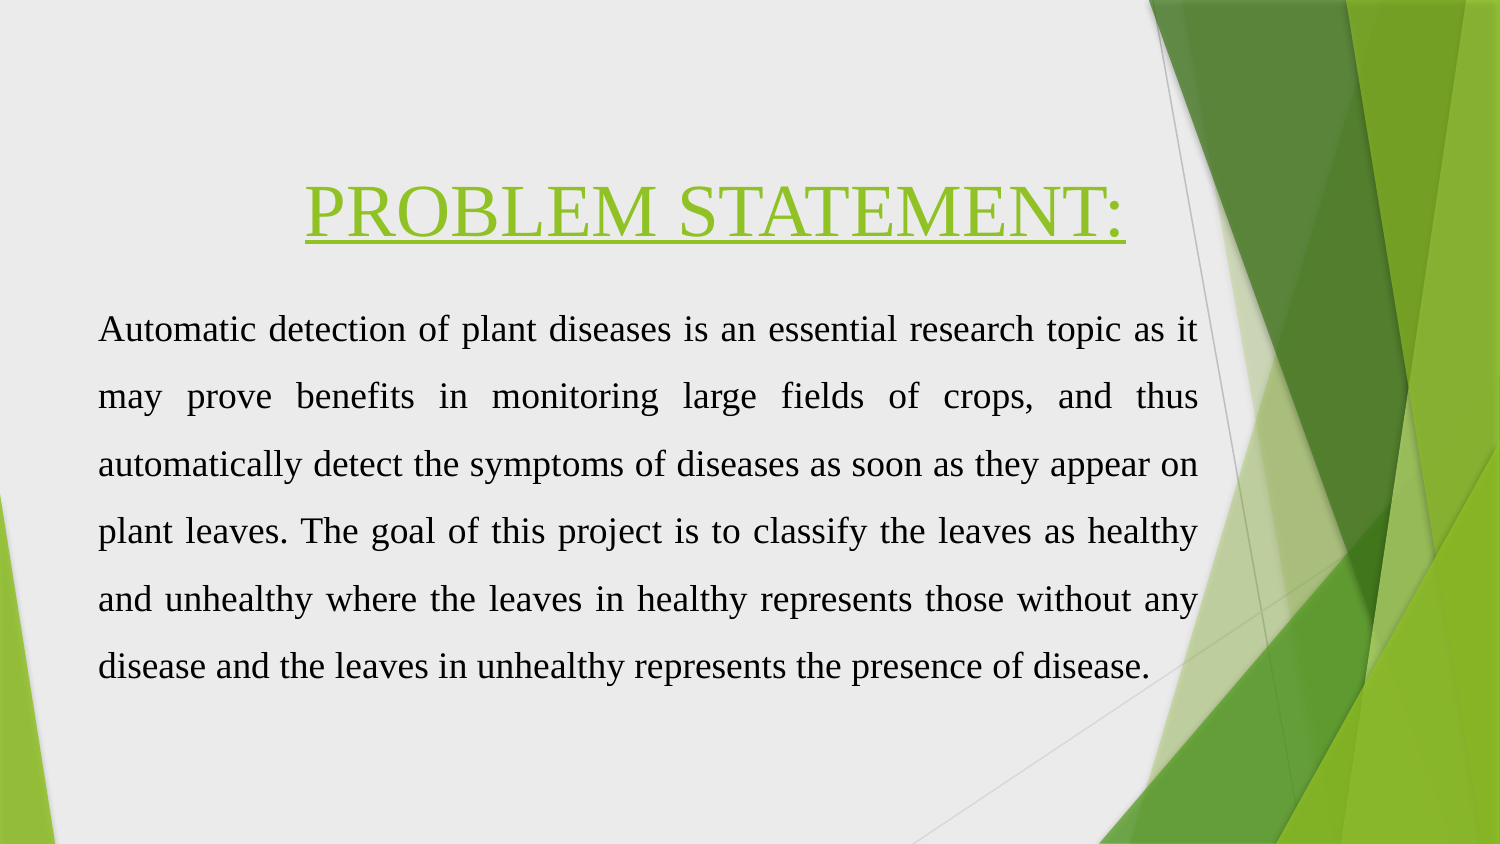

# PROBLEM STATEMENT:
Automatic detection of plant diseases is an essential research topic as it may prove benefits in monitoring large fields of crops, and thus automatically detect the symptoms of diseases as soon as they appear on plant leaves. The goal of this project is to classify the leaves as healthy and unhealthy where the leaves in healthy represents those without any disease and the leaves in unhealthy represents the presence of disease.